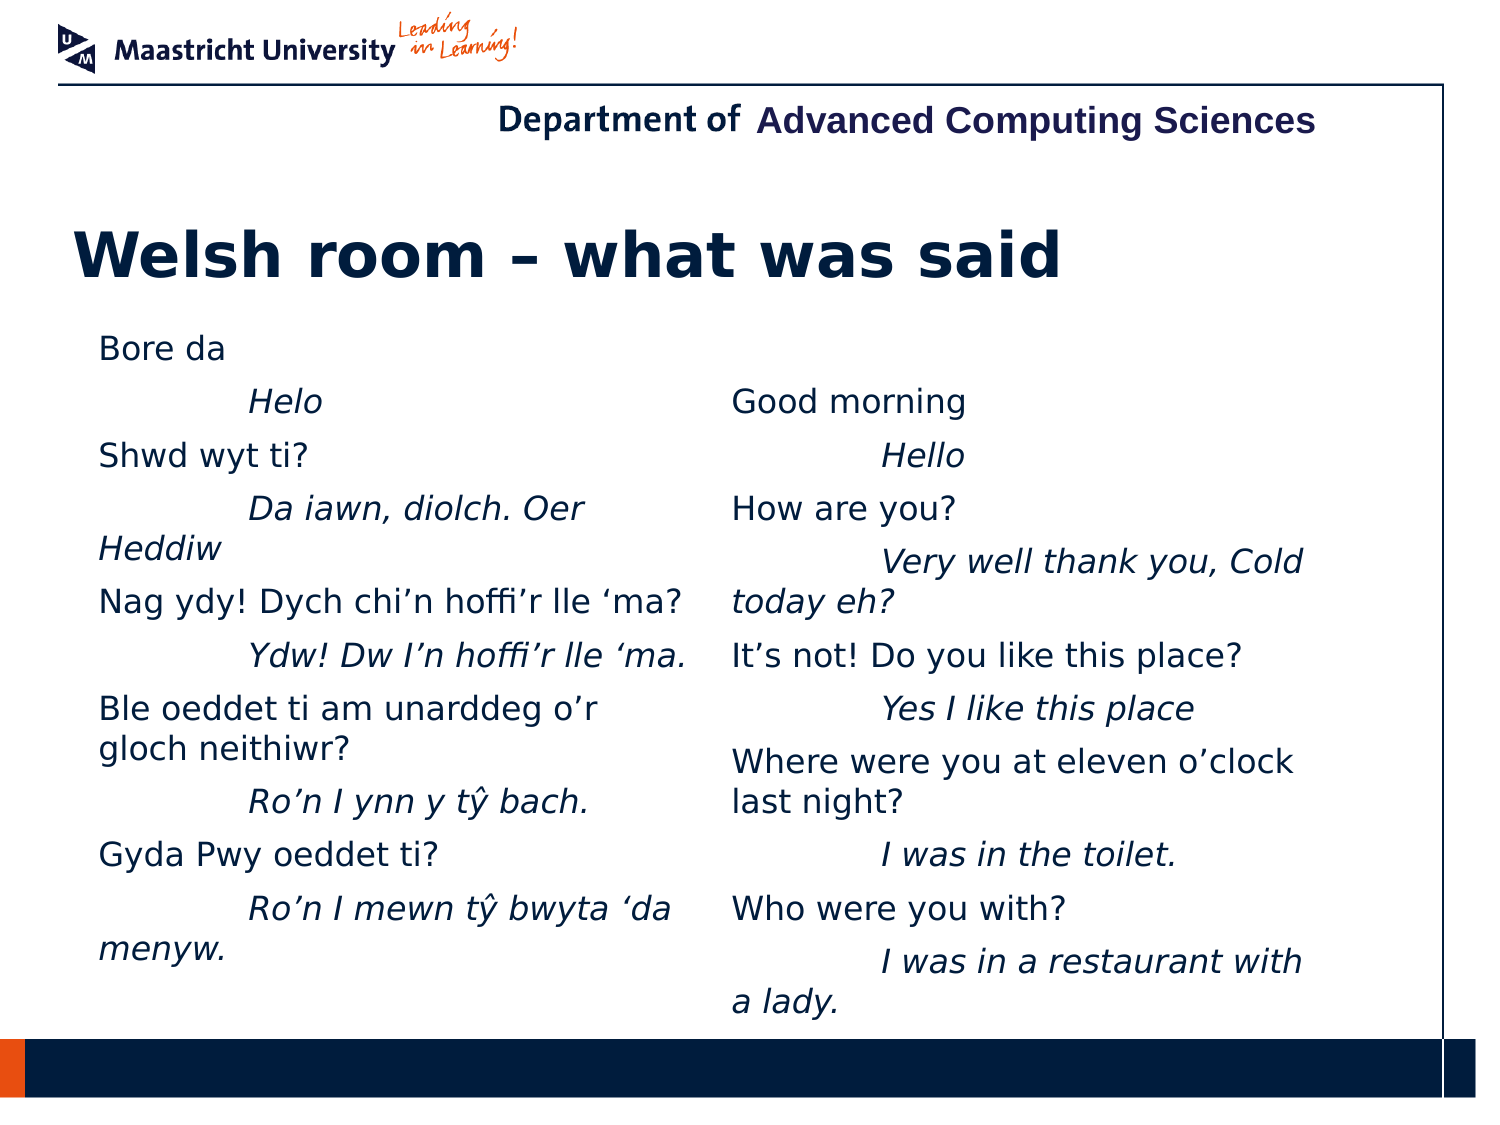

# Welsh room – what was said
Bore da
	Helo
Shwd wyt ti?
	Da iawn, diolch. Oer Heddiw
Nag ydy! Dych chi’n hoffi’r lle ‘ma?
	Ydw! Dw I’n hoffi’r lle ‘ma.
Ble oeddet ti am unarddeg o’r gloch neithiwr?
	Ro’n I ynn y tŷ bach.
Gyda Pwy oeddet ti?
	Ro’n I mewn tŷ bwyta ‘da menyw.

Good morning
	Hello
How are you?
	Very well thank you, Cold today eh?
It’s not! Do you like this place?
	Yes I like this place
Where were you at eleven o’clock last night?
	I was in the toilet.
Who were you with?
	I was in a restaurant with a lady.